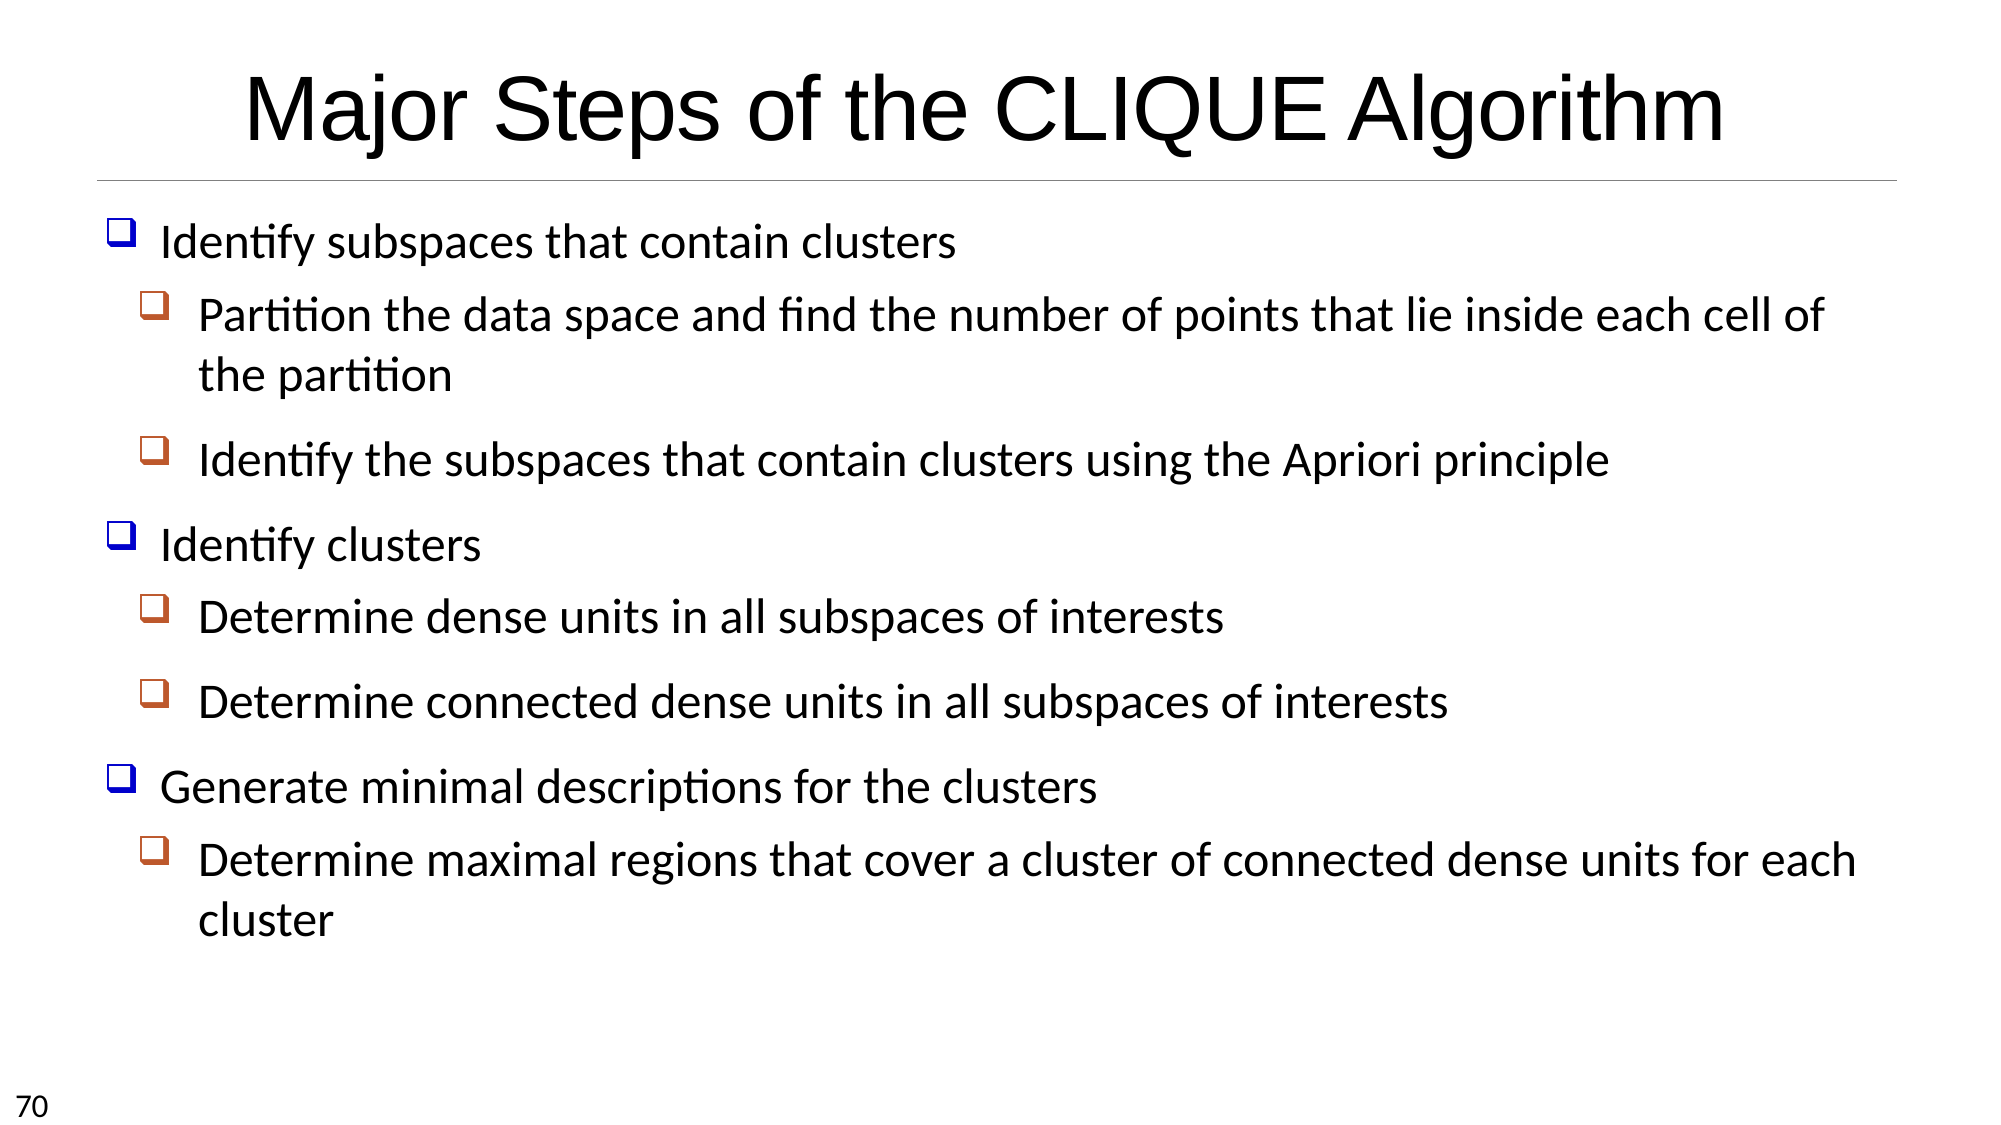

# Major Steps of the CLIQUE Algorithm
Identify subspaces that contain clusters
Partition the data space and find the number of points that lie inside each cell of the partition
Identify the subspaces that contain clusters using the Apriori principle
Identify clusters
Determine dense units in all subspaces of interests
Determine connected dense units in all subspaces of interests
Generate minimal descriptions for the clusters
Determine maximal regions that cover a cluster of connected dense units for each cluster